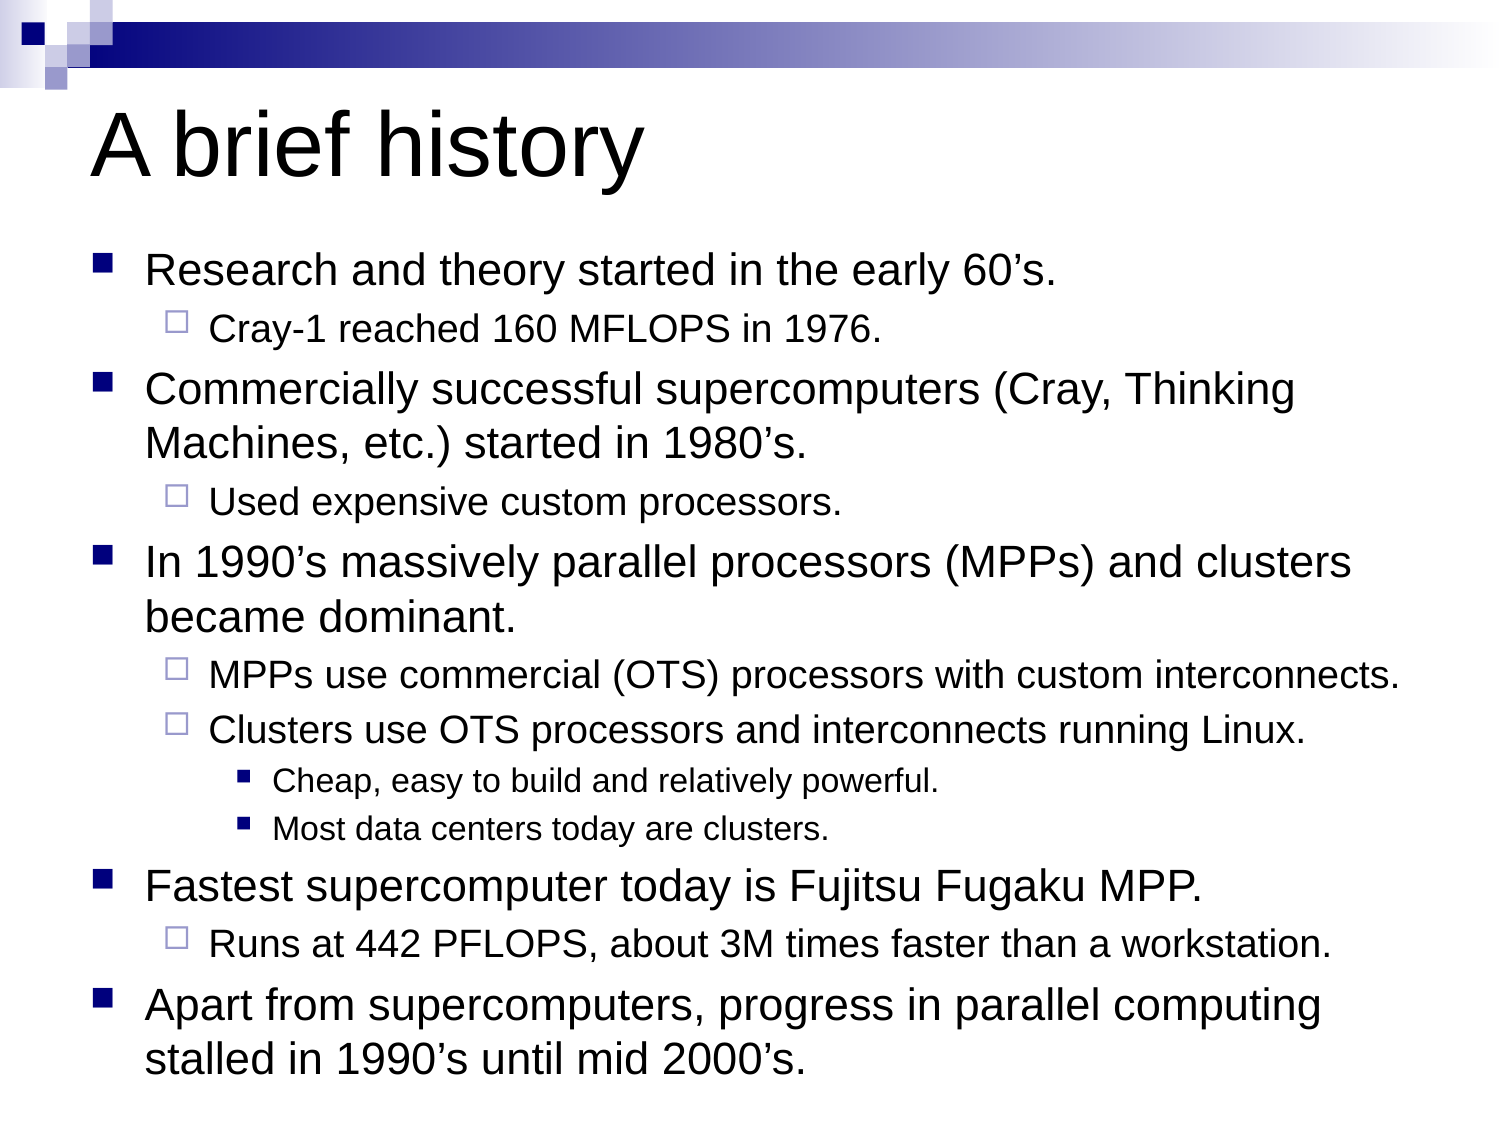

# A brief history
Research and theory started in the early 60’s.
Cray-1 reached 160 MFLOPS in 1976.
Commercially successful supercomputers (Cray, Thinking Machines, etc.) started in 1980’s.
Used expensive custom processors.
In 1990’s massively parallel processors (MPPs) and clusters became dominant.
MPPs use commercial (OTS) processors with custom interconnects.
Clusters use OTS processors and interconnects running Linux.
Cheap, easy to build and relatively powerful.
Most data centers today are clusters.
Fastest supercomputer today is Fujitsu Fugaku MPP.
Runs at 442 PFLOPS, about 3M times faster than a workstation.
Apart from supercomputers, progress in parallel computing stalled in 1990’s until mid 2000’s.